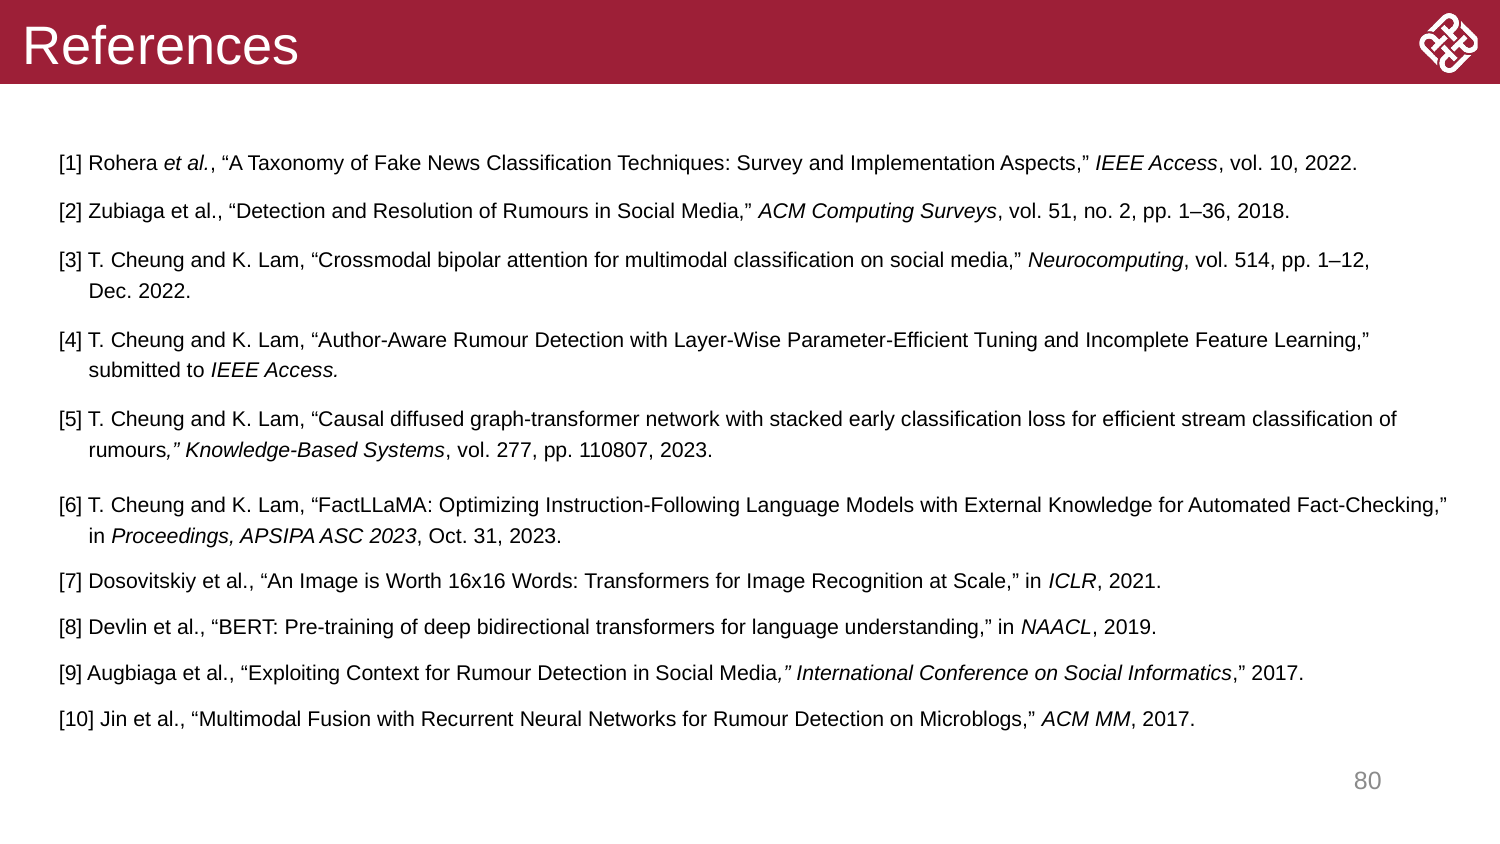

# References
[1] Rohera et al., “A Taxonomy of Fake News Classification Techniques: Survey and Implementation Aspects,” IEEE Access, vol. 10, 2022.
[2] Zubiaga et al., “Detection and Resolution of Rumours in Social Media,” ACM Computing Surveys, vol. 51, no. 2, pp. 1–36, 2018.
[3] T. Cheung and K. Lam, “Crossmodal bipolar attention for multimodal classification on social media,” Neurocomputing, vol. 514, pp. 1–12,
     Dec. 2022.
[4] T. Cheung and K. Lam, “Author-Aware Rumour Detection with Layer-Wise Parameter-Efficient Tuning and Incomplete Feature Learning,”
     submitted to IEEE Access.
[5] T. Cheung and K. Lam, “Causal diffused graph-transformer network with stacked early classification loss for efficient stream classification of
     rumours,” Knowledge-Based Systems, vol. 277, pp. 110807, 2023.
[6] T. Cheung and K. Lam, “FactLLaMA: Optimizing Instruction-Following Language Models with External Knowledge for Automated Fact-Checking,”
     in Proceedings, APSIPA ASC 2023, Oct. 31, 2023.
[7] Dosovitskiy et al., “An Image is Worth 16x16 Words: Transformers for Image Recognition at Scale,” in ICLR, 2021.
[8] Devlin et al., “BERT: Pre-training of deep bidirectional transformers for language understanding,” in NAACL, 2019.
[9] Augbiaga et al., “Exploiting Context for Rumour Detection in Social Media,” International Conference on Social Informatics,” 2017.
[10] Jin et al., “Multimodal Fusion with Recurrent Neural Networks for Rumour Detection on Microblogs,” ACM MM, 2017.

80